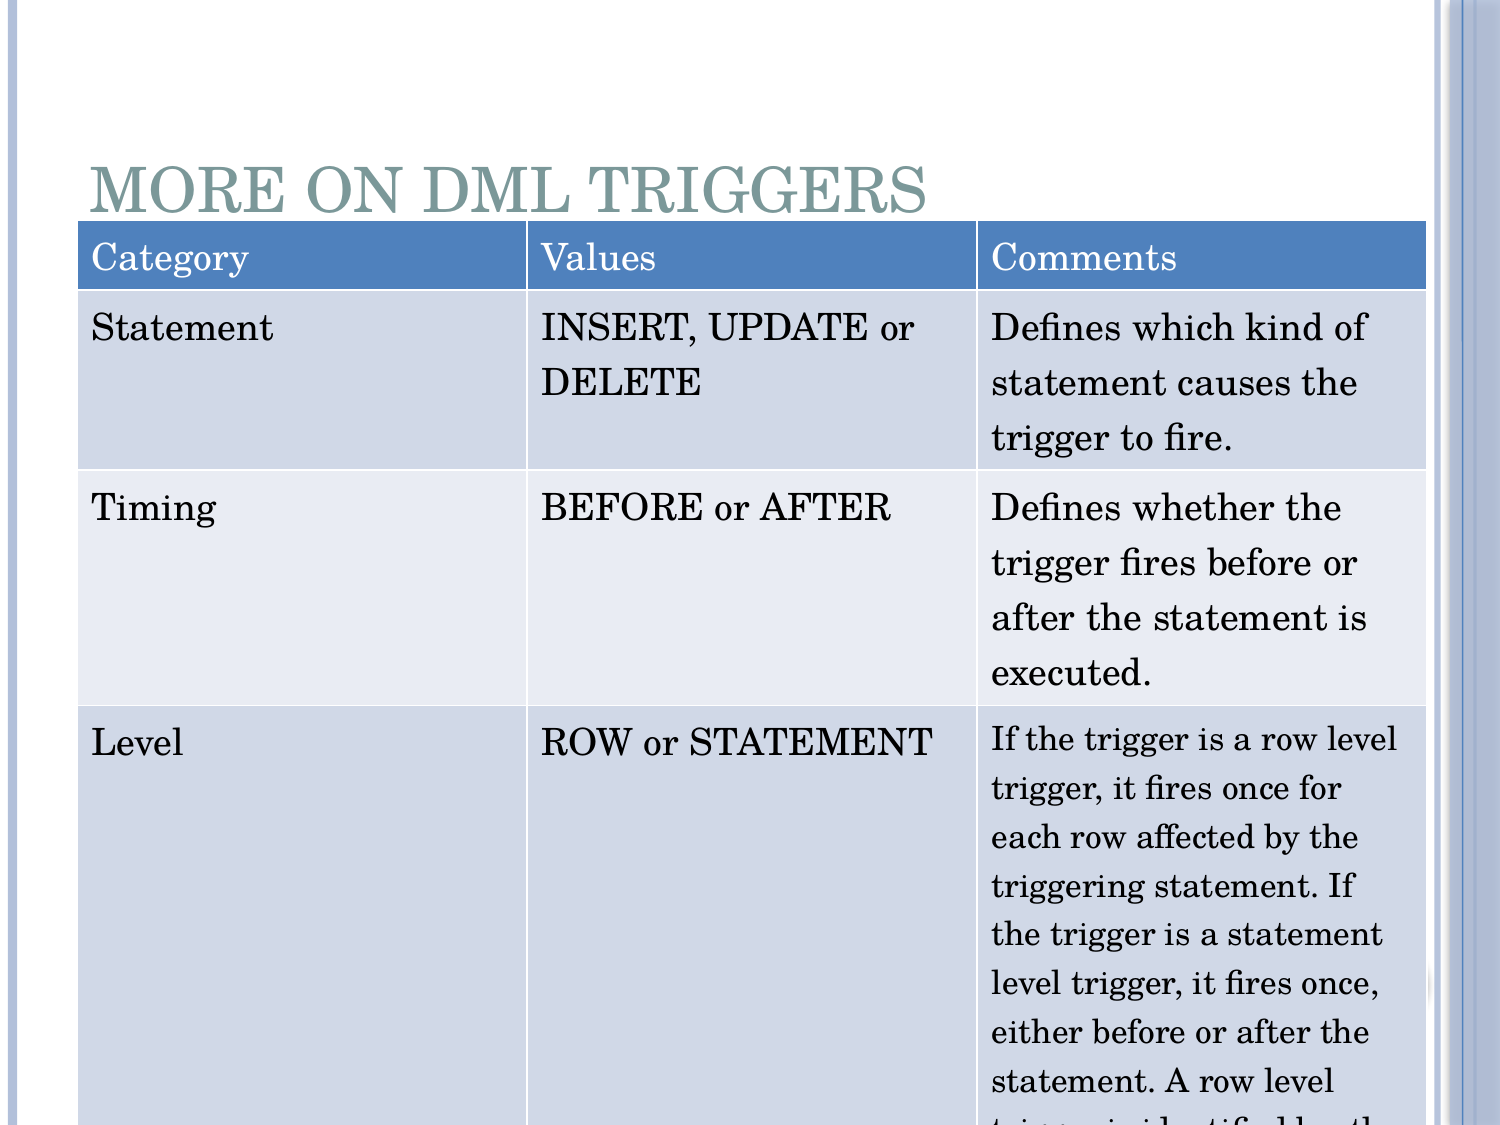

# More on DML Triggers
| Category | Values | Comments |
| --- | --- | --- |
| Statement | INSERT, UPDATE or DELETE | Defines which kind of statement causes the trigger to fire. |
| Timing | BEFORE or AFTER | Defines whether the trigger fires before or after the statement is executed. |
| Level | ROW or STATEMENT | If the trigger is a row level trigger, it fires once for each row affected by the triggering statement. If the trigger is a statement level trigger, it fires once, either before or after the statement. A row level trigger is identified by the FOR EACH ROW clause in the trigger definition. |